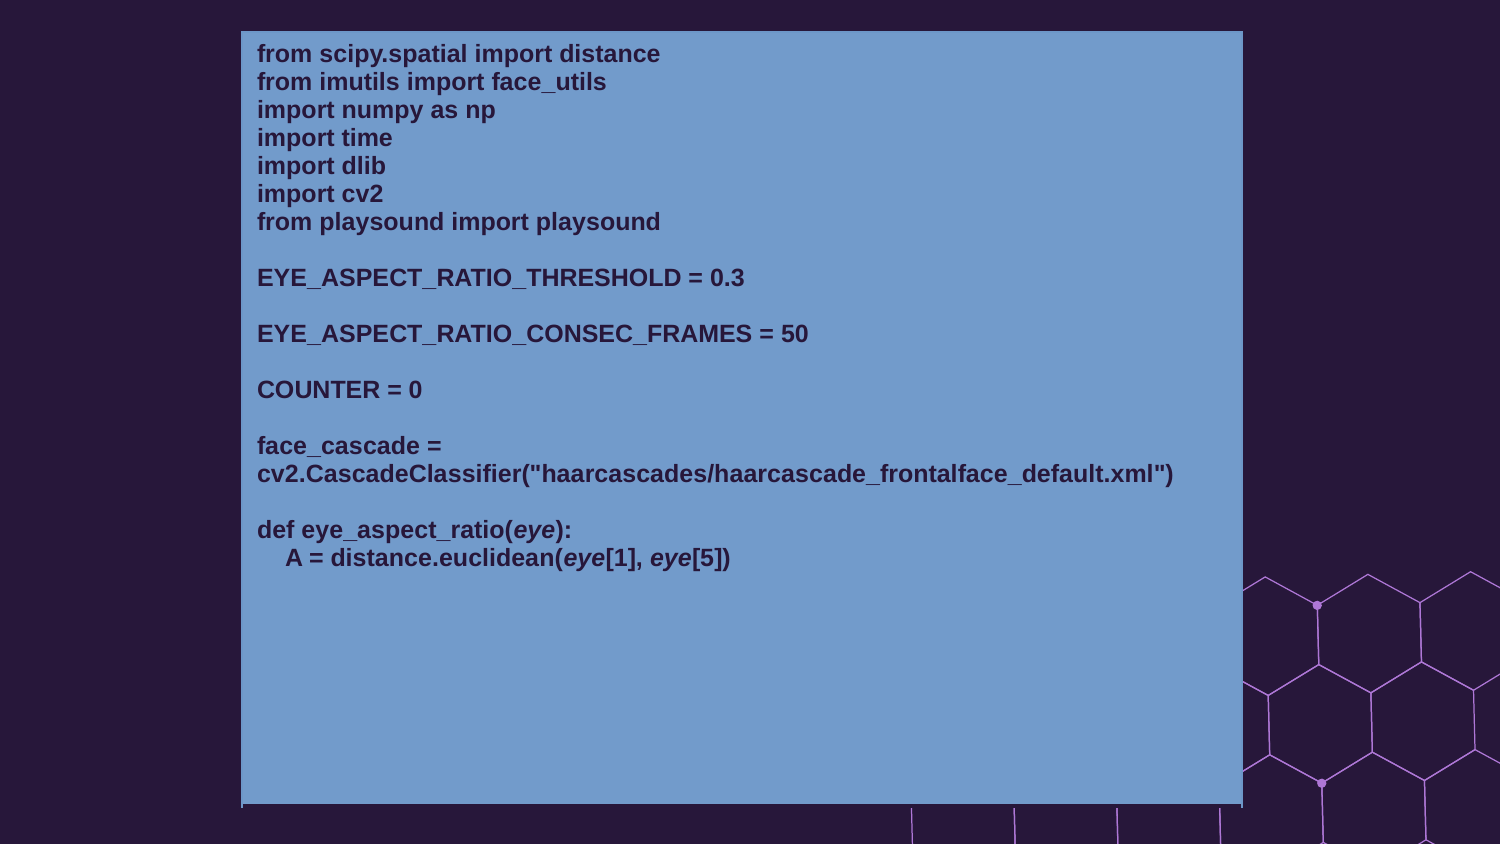

| from scipy.spatial import distance from imutils import face\_utils import numpy as np import time import dlib import cv2 from playsound import playsound   EYE\_ASPECT\_RATIO\_THRESHOLD = 0.3   EYE\_ASPECT\_RATIO\_CONSEC\_FRAMES = 50   COUNTER = 0   face\_cascade = cv2.CascadeClassifier("haarcascades/haarcascade\_frontalface\_default.xml")   def eye\_aspect\_ratio(eye): A = distance.euclidean(eye[1], eye[5]) |
| --- |